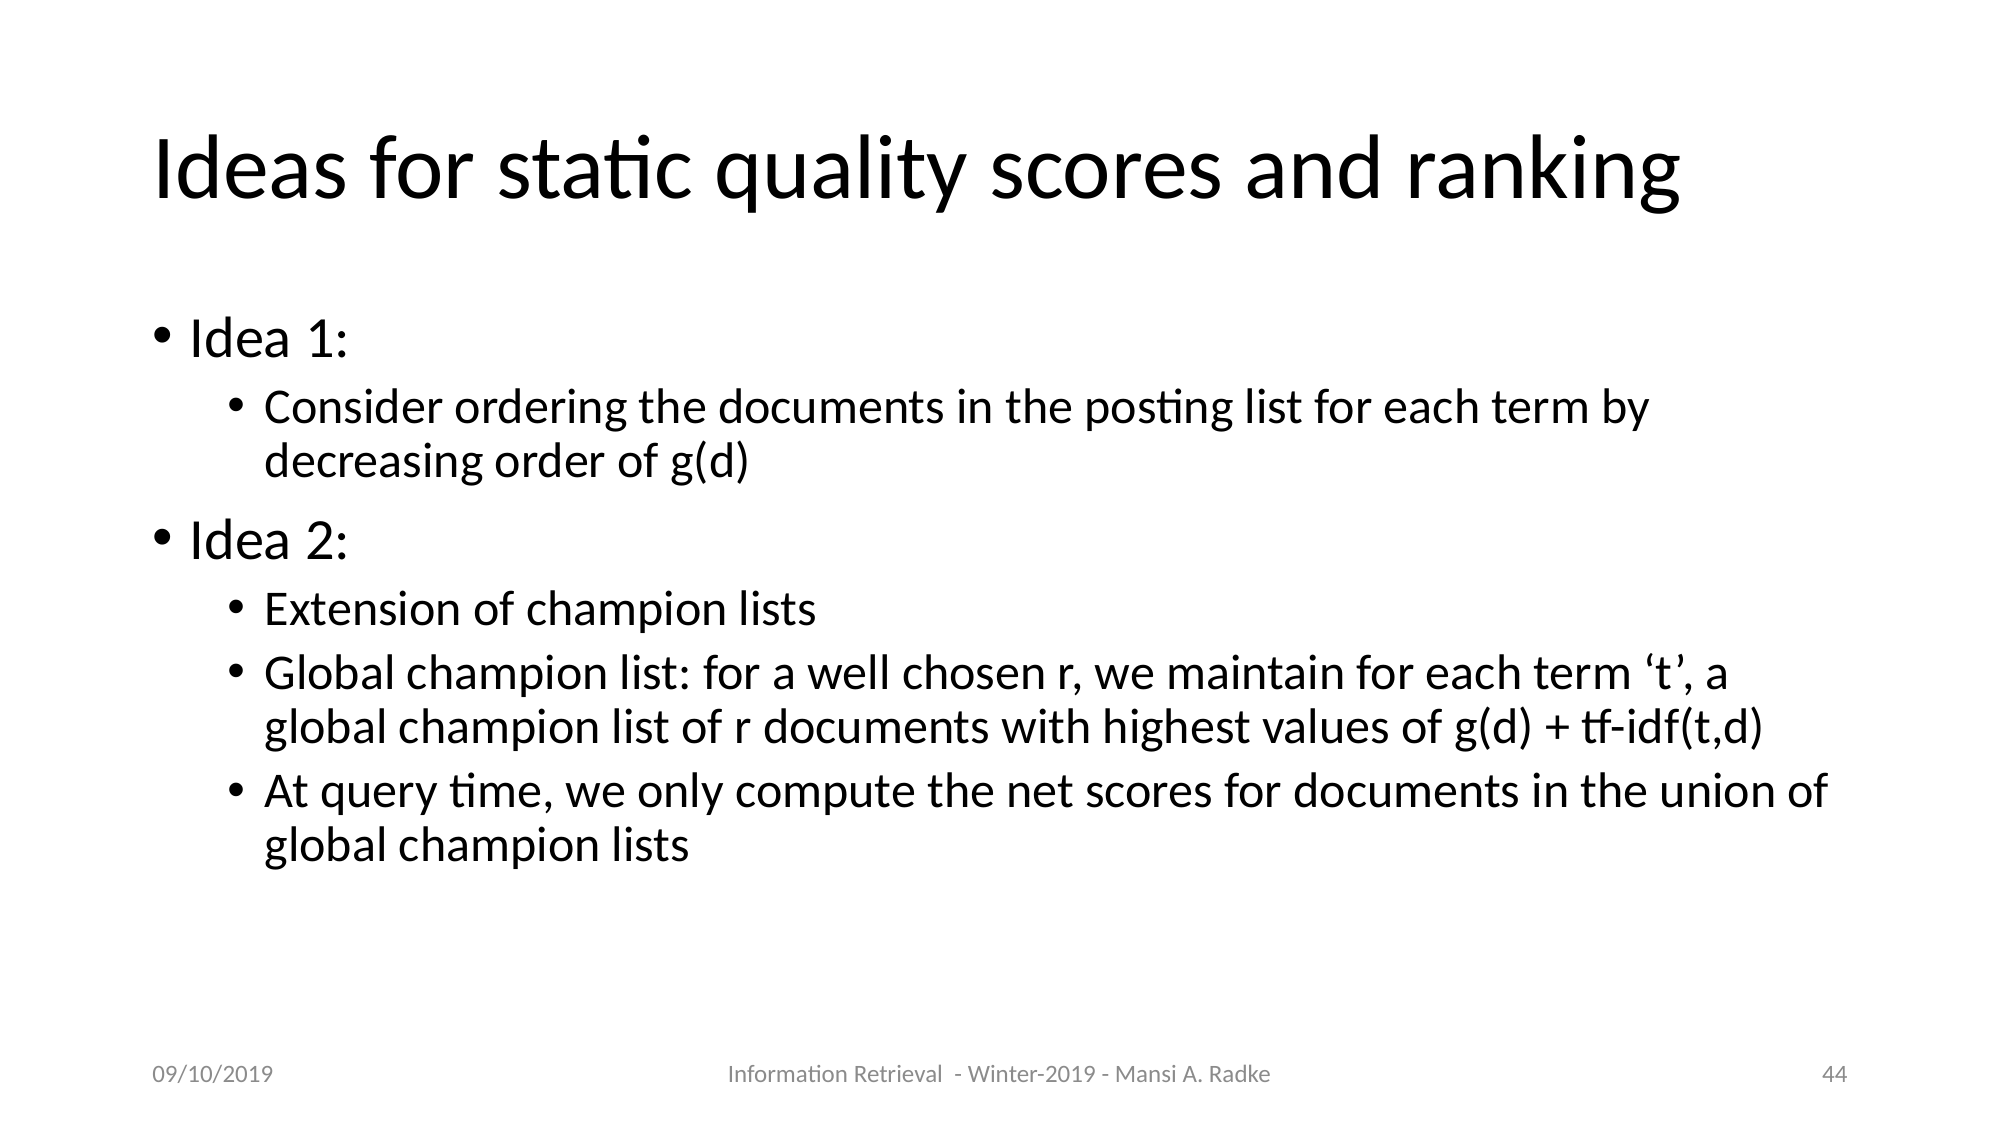

Ideas for static quality scores and ranking
Idea 1:
Consider ordering the documents in the posting list for each term by decreasing order of g(d)
Idea 2:
Extension of champion lists
Global champion list: for a well chosen r, we maintain for each term ‘t’, a global champion list of r documents with highest values of g(d) + tf-idf(t,d)
At query time, we only compute the net scores for documents in the union of global champion lists

09/10/2019
Information Retrieval  - Winter-2019 - Mansi A. Radke
44